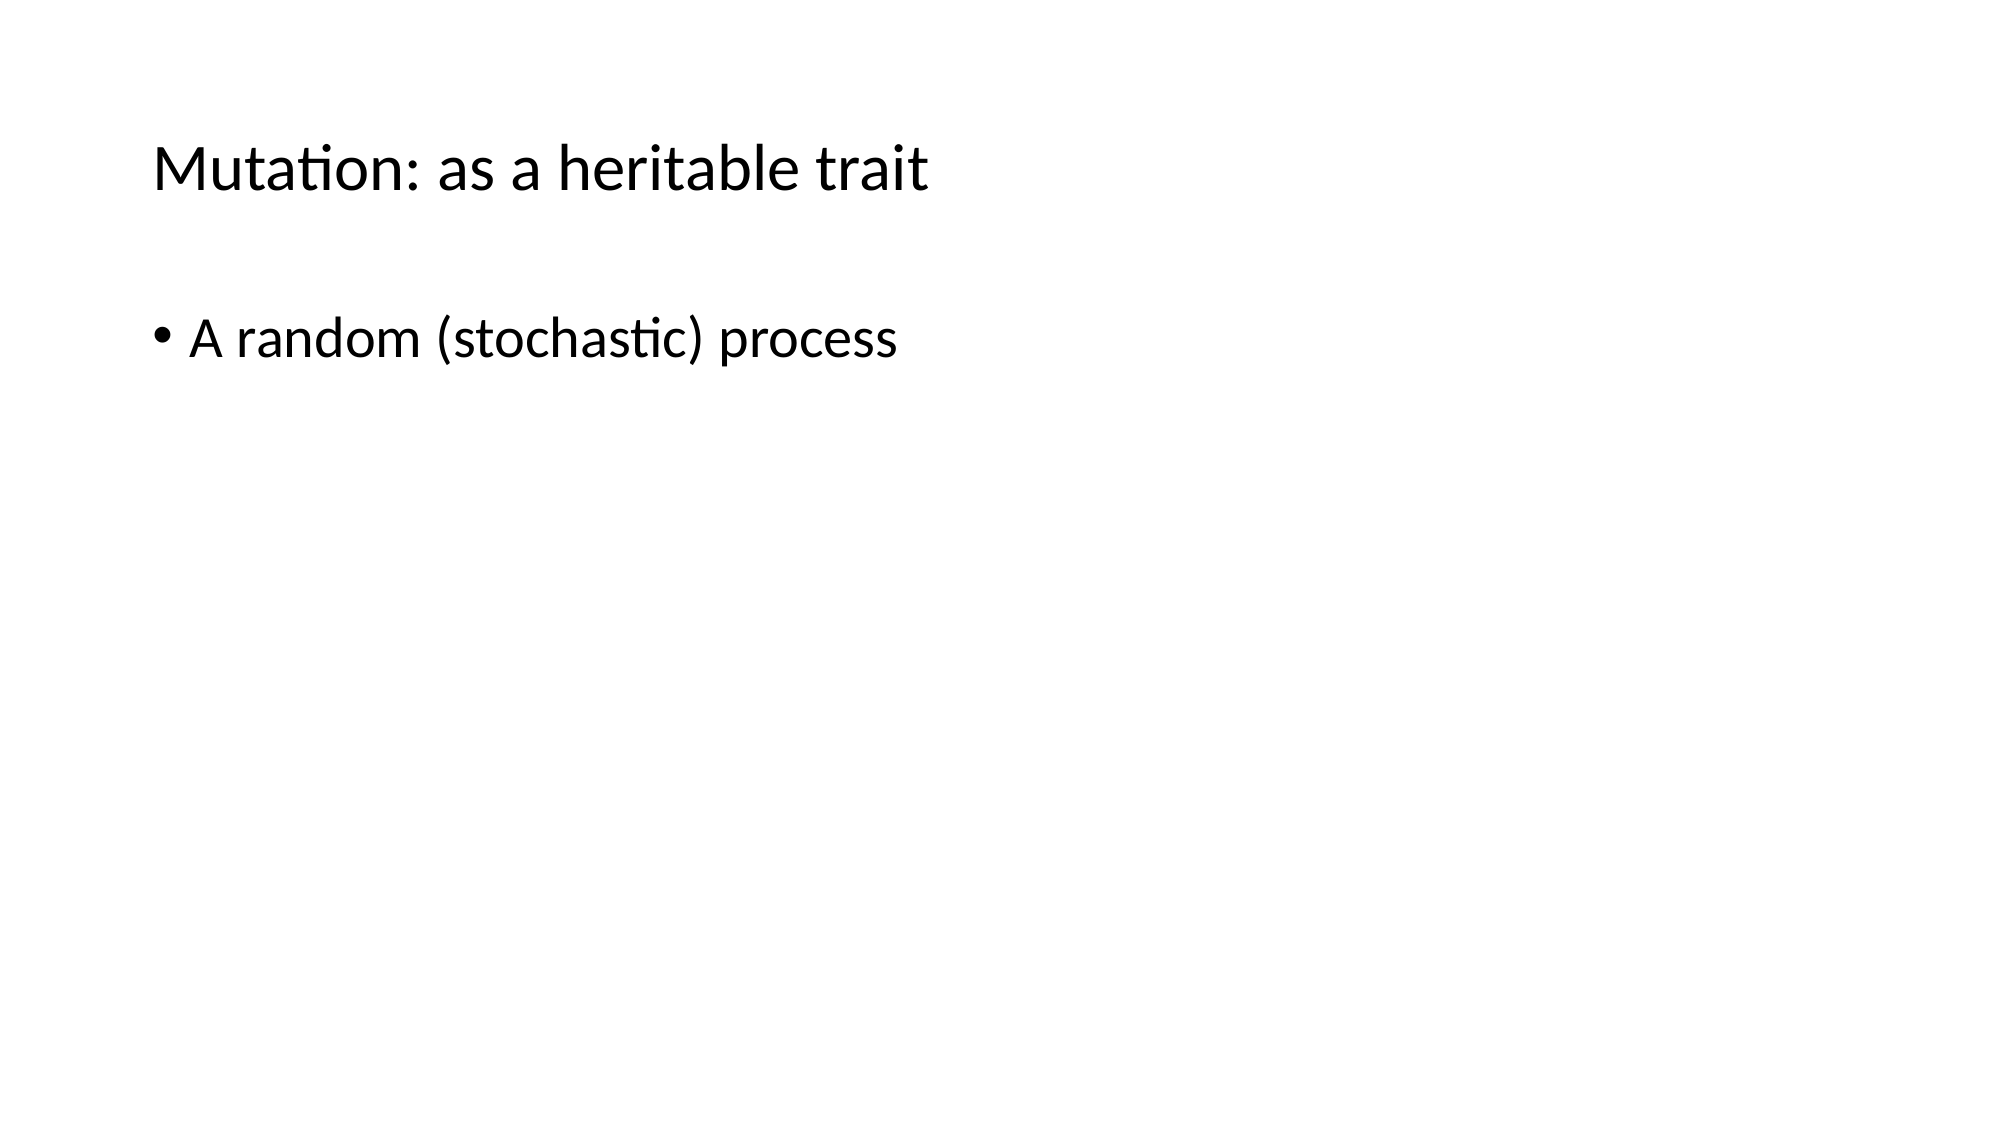

# Mutation: as a heritable trait
A random (stochastic) process